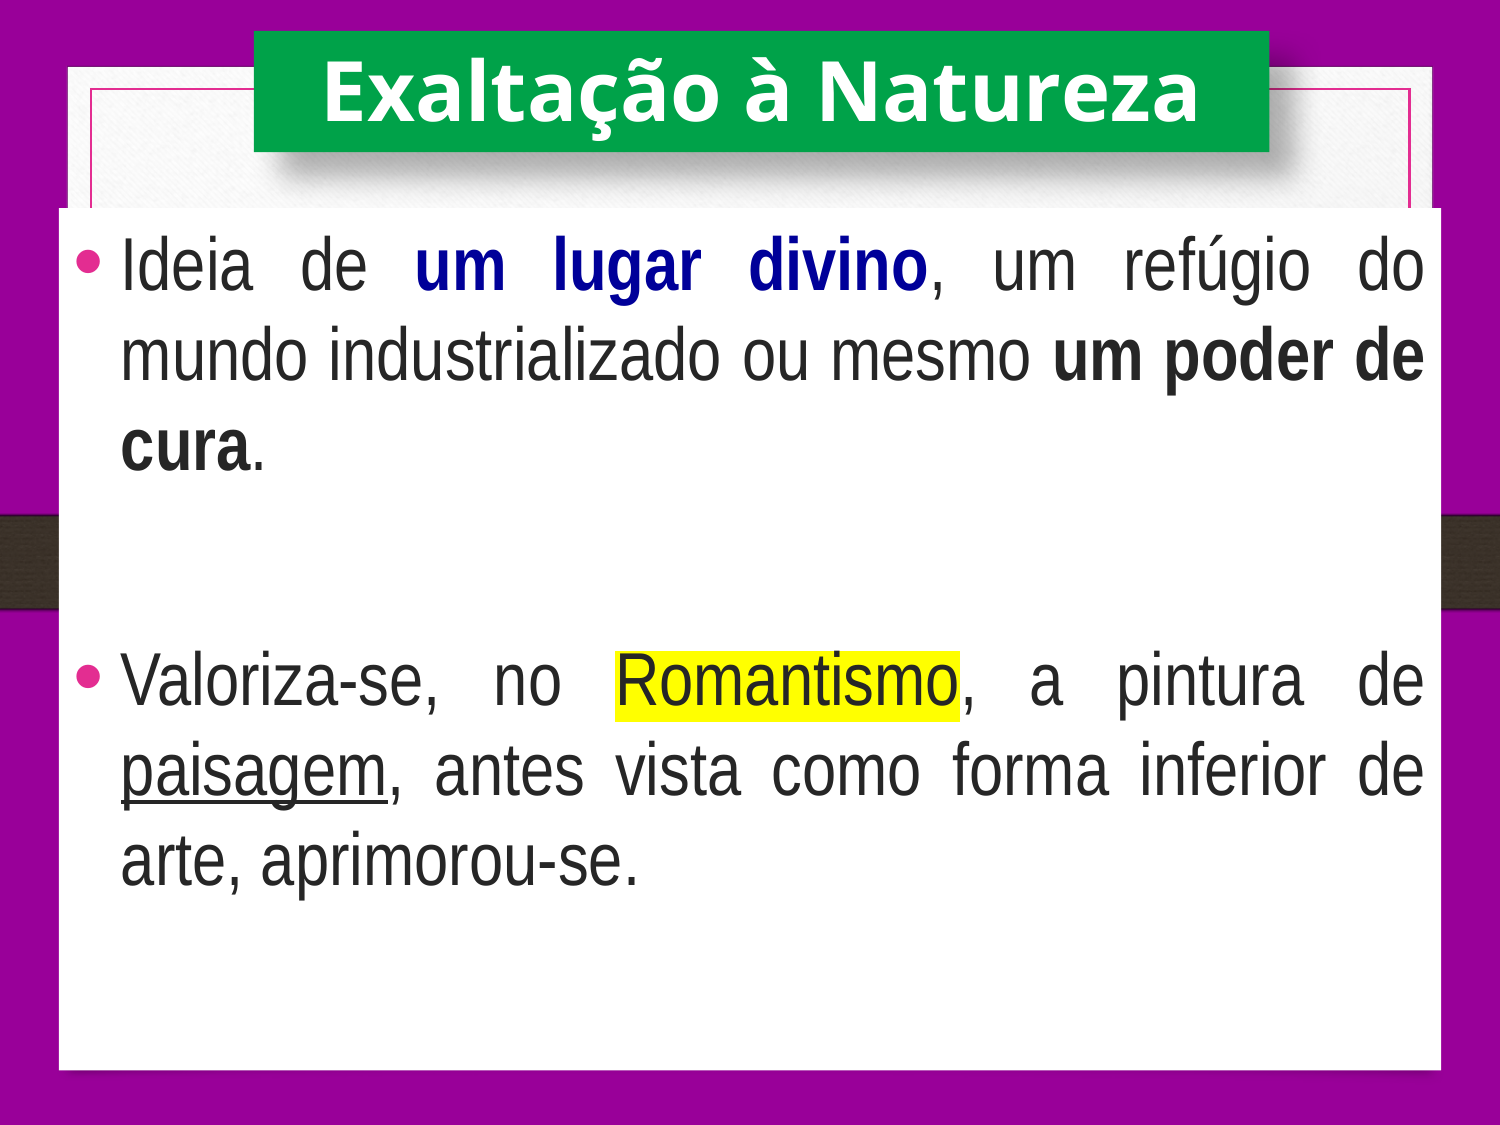

Exaltação à Natureza
Ideia de um lugar divino, um refúgio do mundo industrializado ou mesmo um poder de cura.

Valoriza-se, no Romantismo, a pintura de paisagem, antes vista como forma inferior de arte, aprimorou-se.